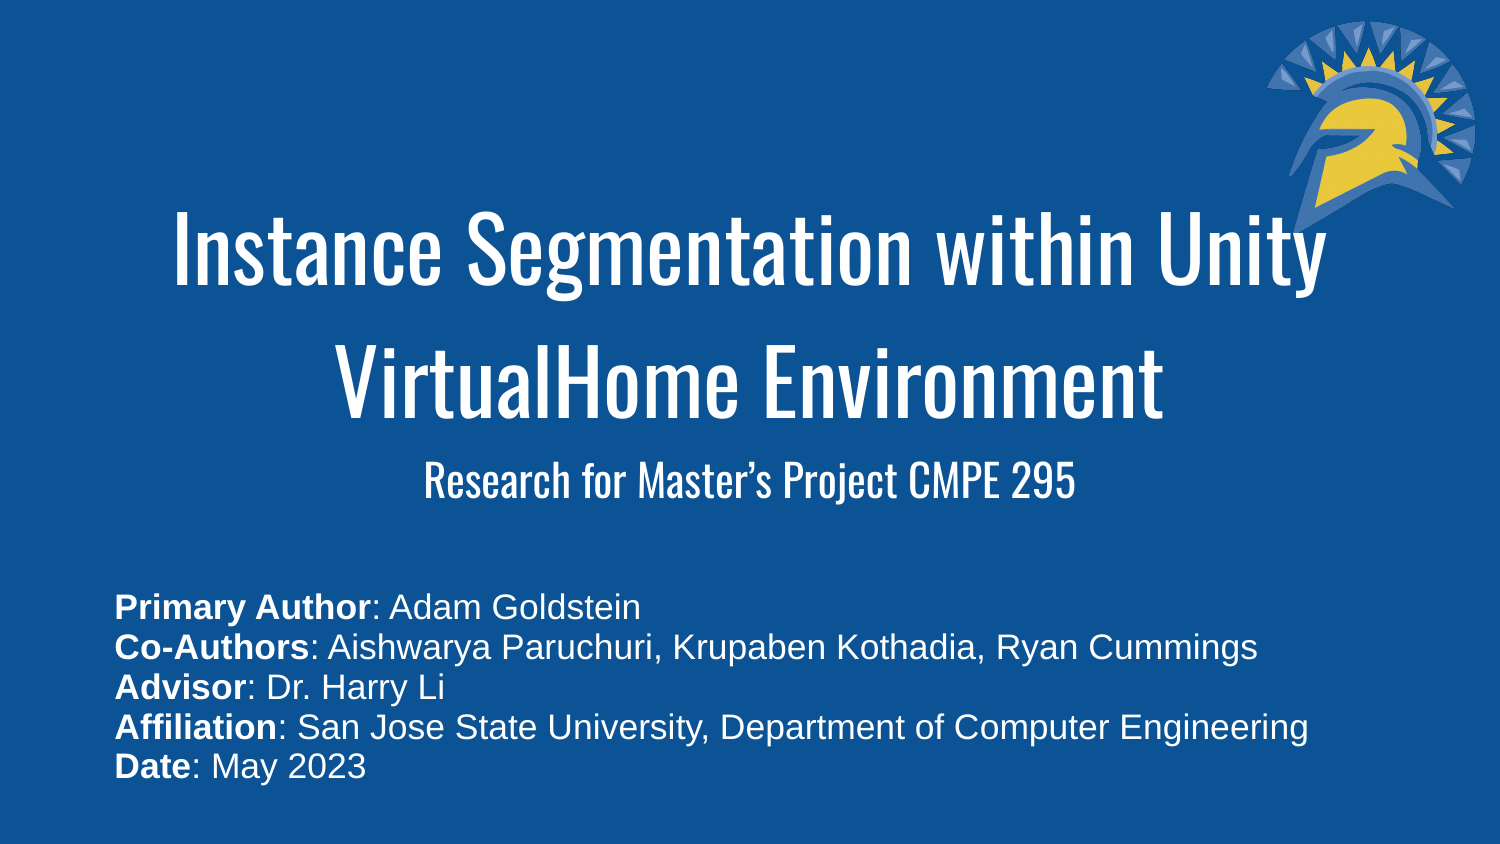

# Instance Segmentation within Unity VirtualHome Environment
Research for Master’s Project CMPE 295
Primary Author: Adam Goldstein
Co-Authors: Aishwarya Paruchuri, Krupaben Kothadia, Ryan Cummings
Advisor: Dr. Harry Li
Affiliation: San Jose State University, Department of Computer Engineering
Date: May 2023